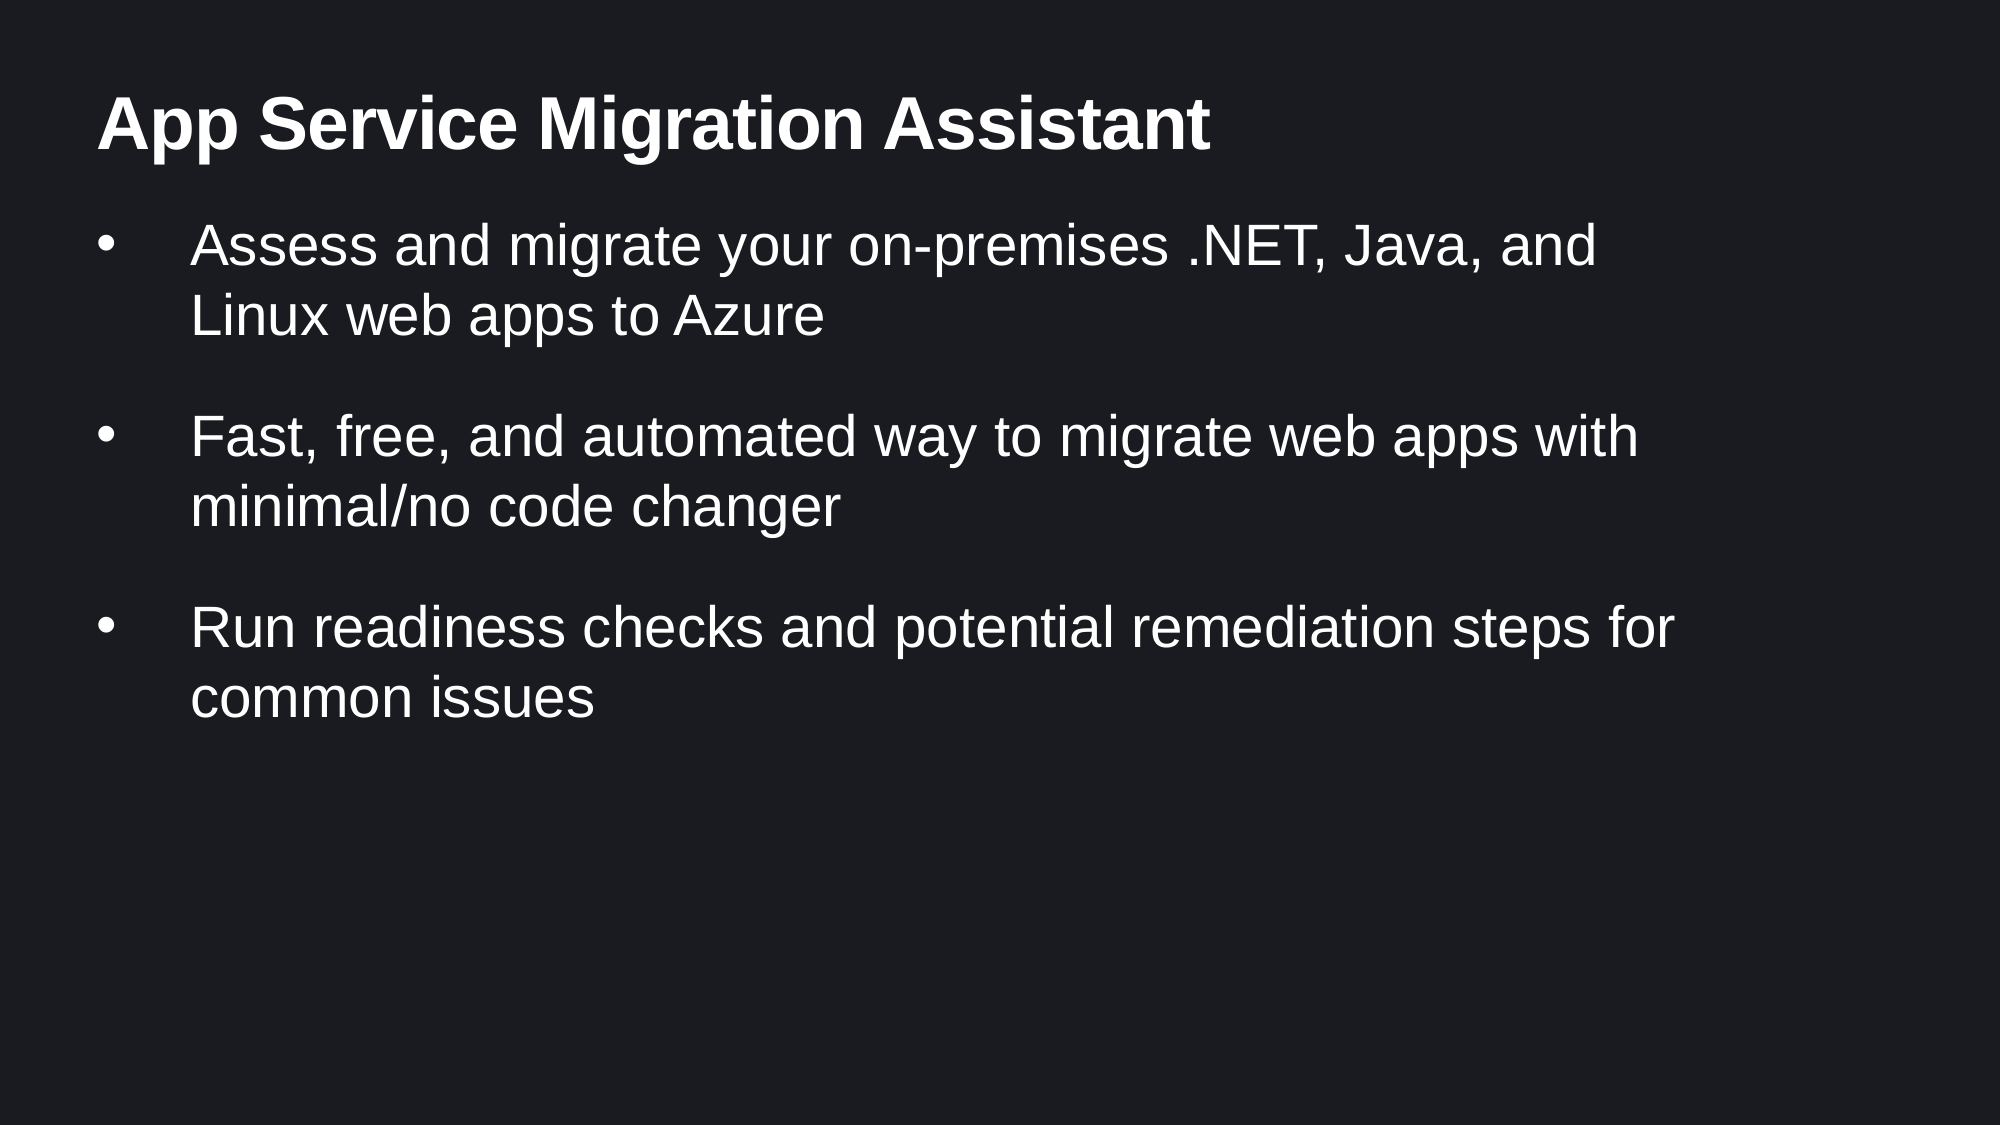

# App Service Migration Assistant
Assess and migrate your on-premises .NET, Java, and Linux web apps to Azure
Fast, free, and automated way to migrate web apps with minimal/no code changer
Run readiness checks and potential remediation steps for common issues